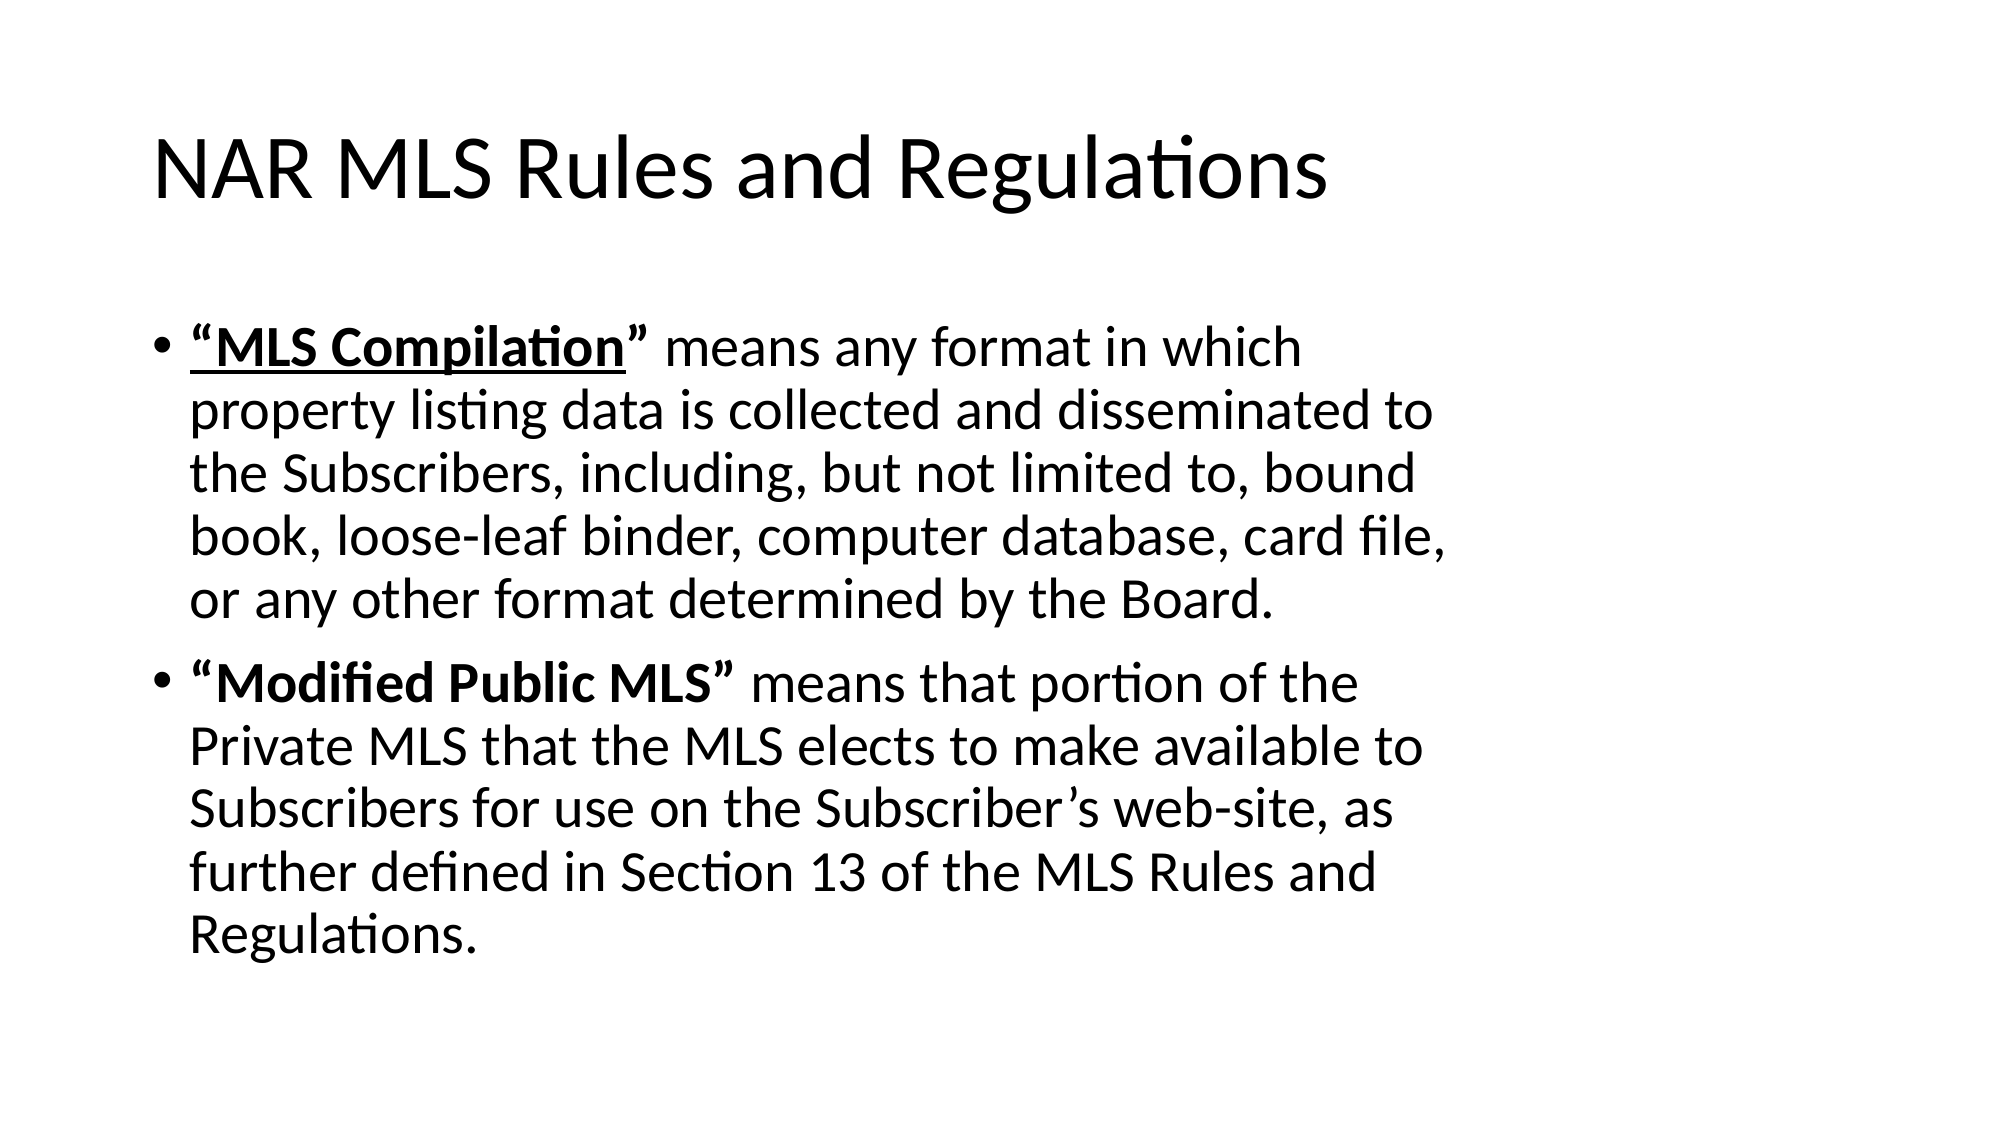

# NAR MLS Rules and Regulations
“MLS Compilation” means any format in which property listing data is collected and disseminated to the Subscribers, including, but not limited to, bound book, loose-leaf binder, computer database, card file, or any other format determined by the Board.
“Modified Public MLS” means that portion of the Private MLS that the MLS elects to make available to Subscribers for use on the Subscriber’s web-site, as further defined in Section 13 of the MLS Rules and Regulations.